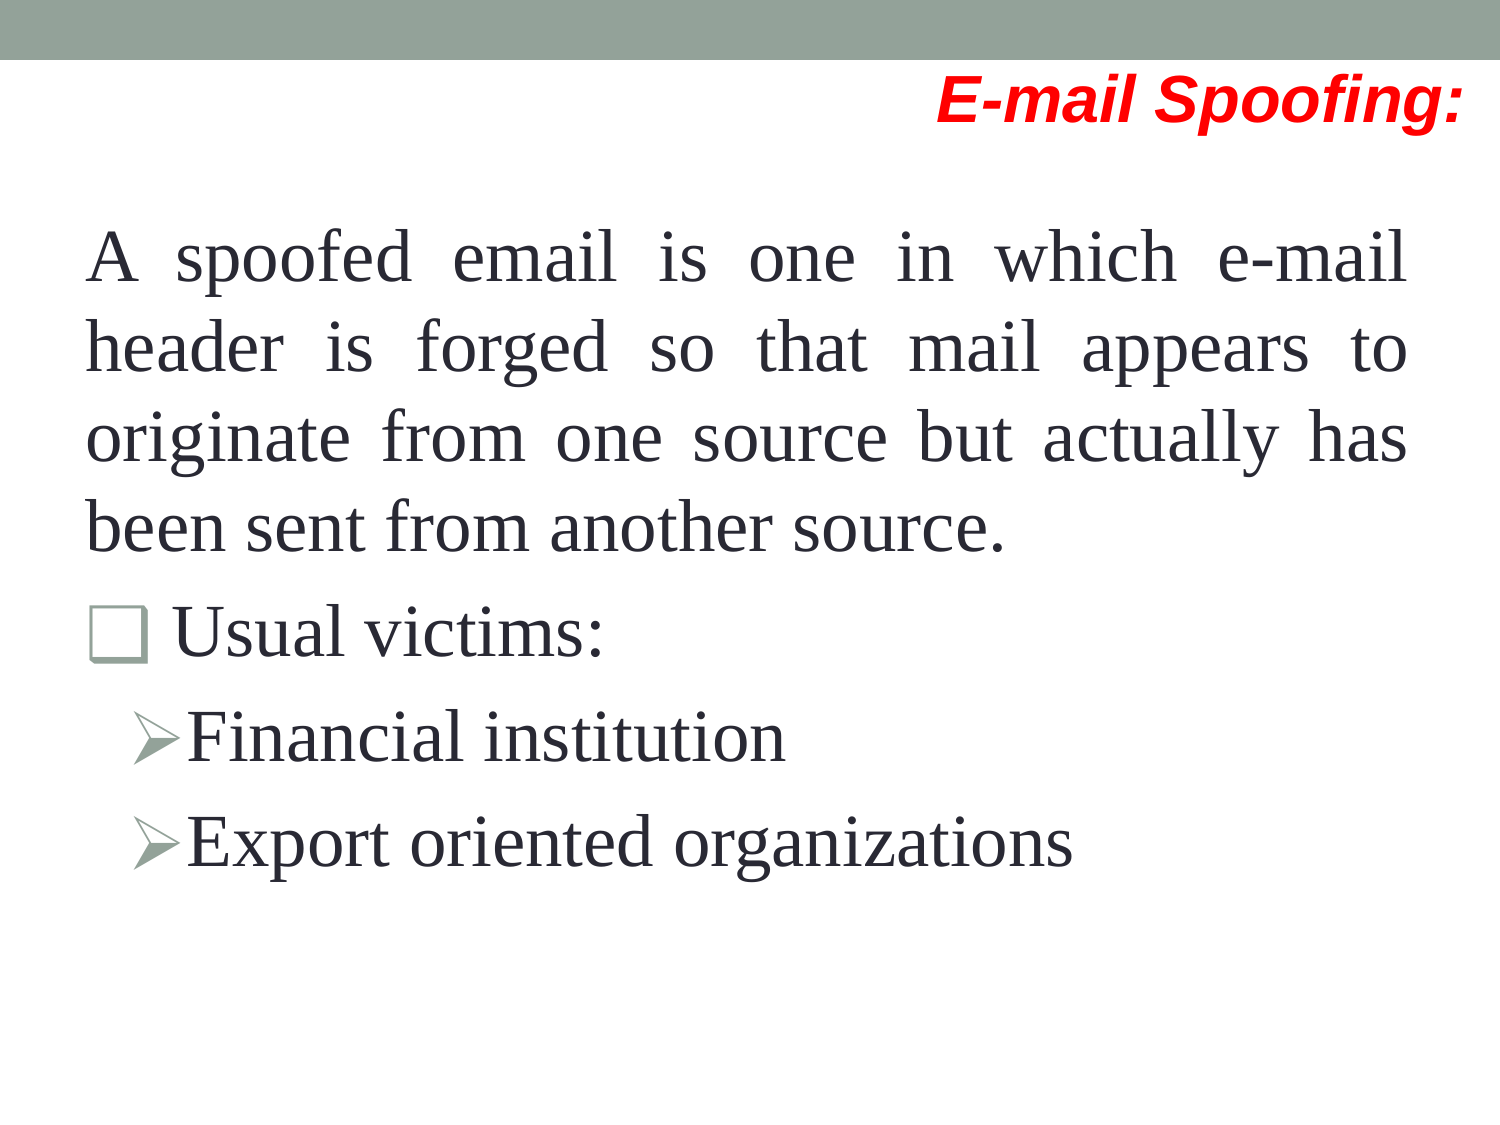

E-mail Spoofing:
A spoofed email is one in which e-mail header is forged so that mail appears to originate from one source but actually has been sent from another source.
 Usual victims:
Financial institution
Export oriented organizations